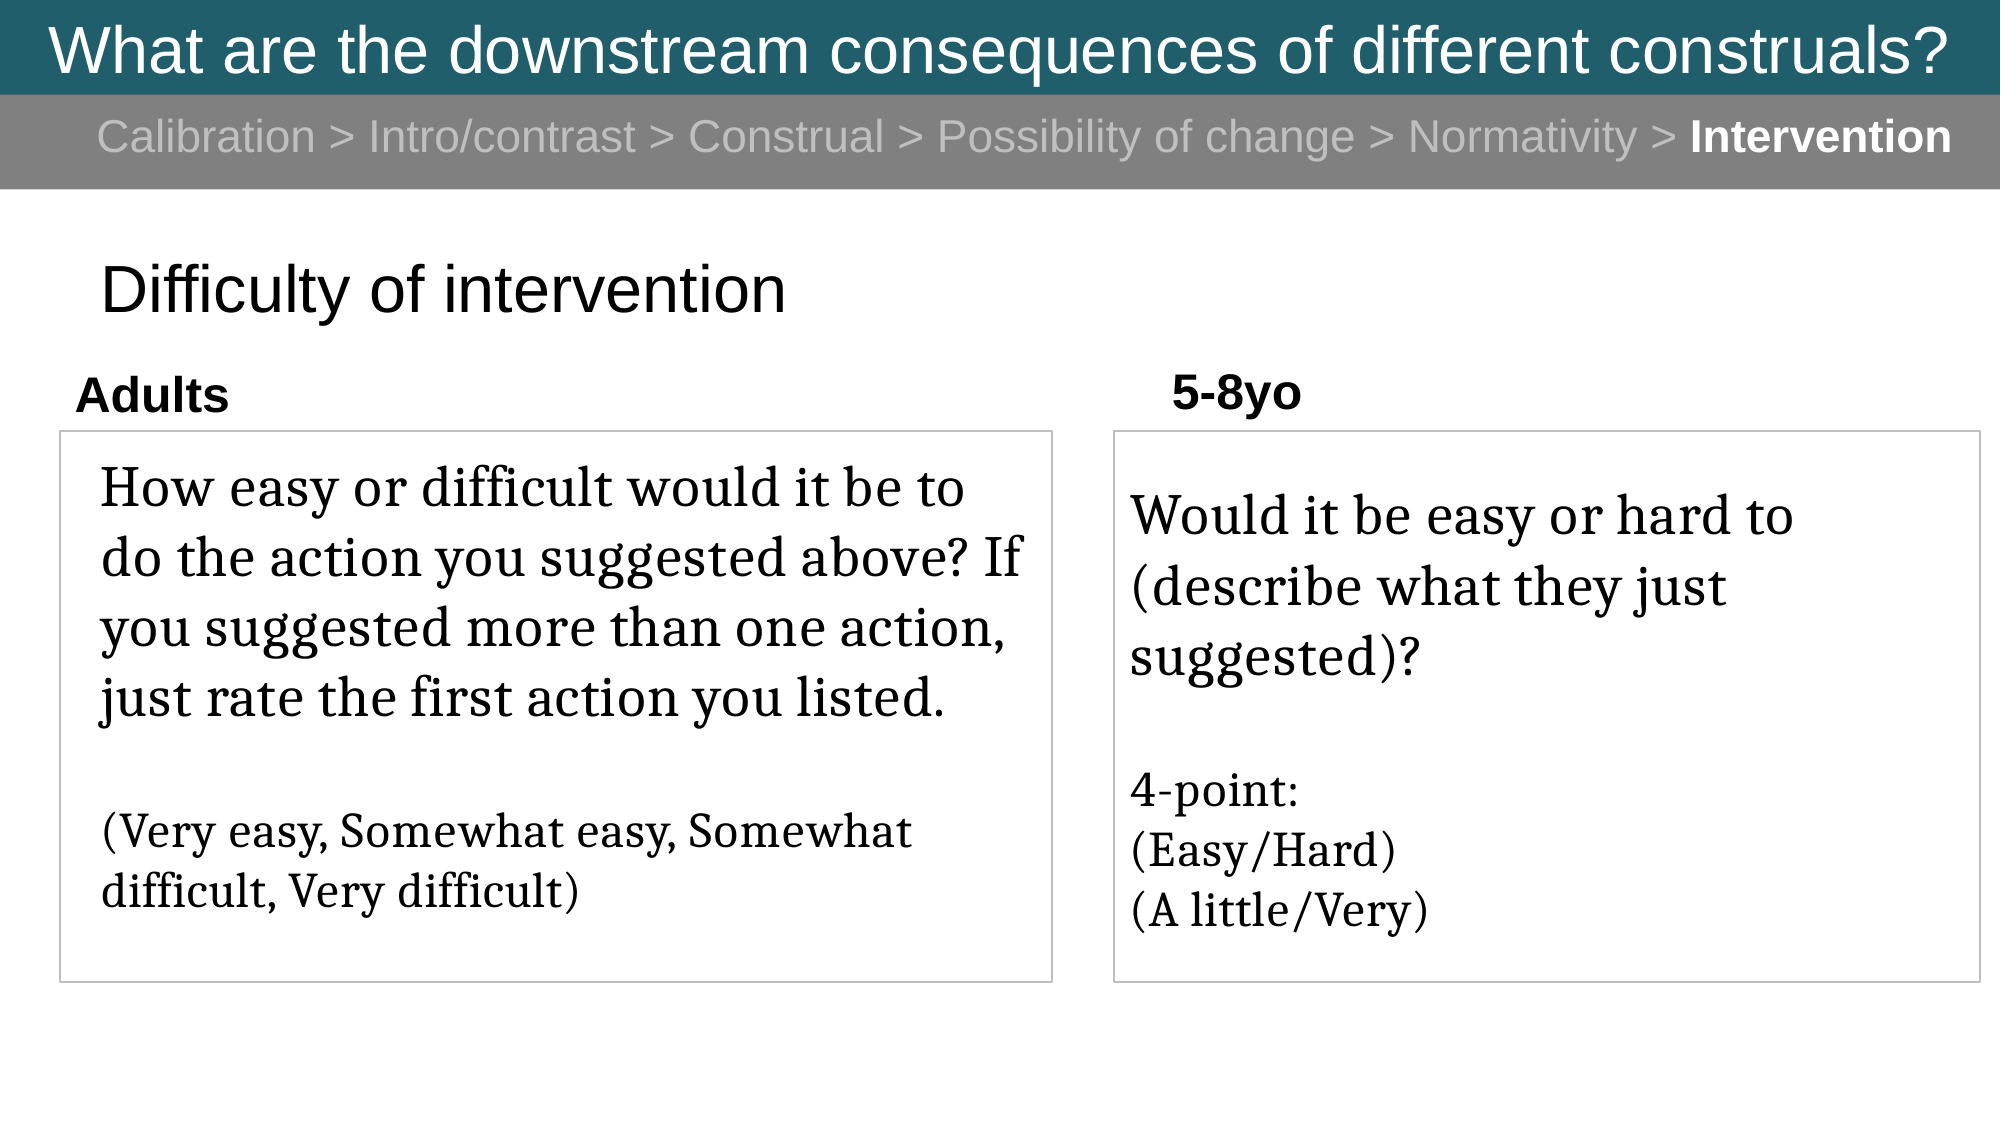

What are the downstream consequences of different construals?
Calibration > Intro/contrast > Construal > Possibility of change > Normativity > Intervention
Difficulty of intervention
5-8yo
Adults
Would it be easy or hard to (describe what they just suggested)?

4-point:
(Easy/Hard)
(A little/Very)

How easy or difficult would it be to do the action you suggested above? If you suggested more than one action, just rate the first action you listed.

(Very easy, Somewhat easy, Somewhat difficult, Very difficult)